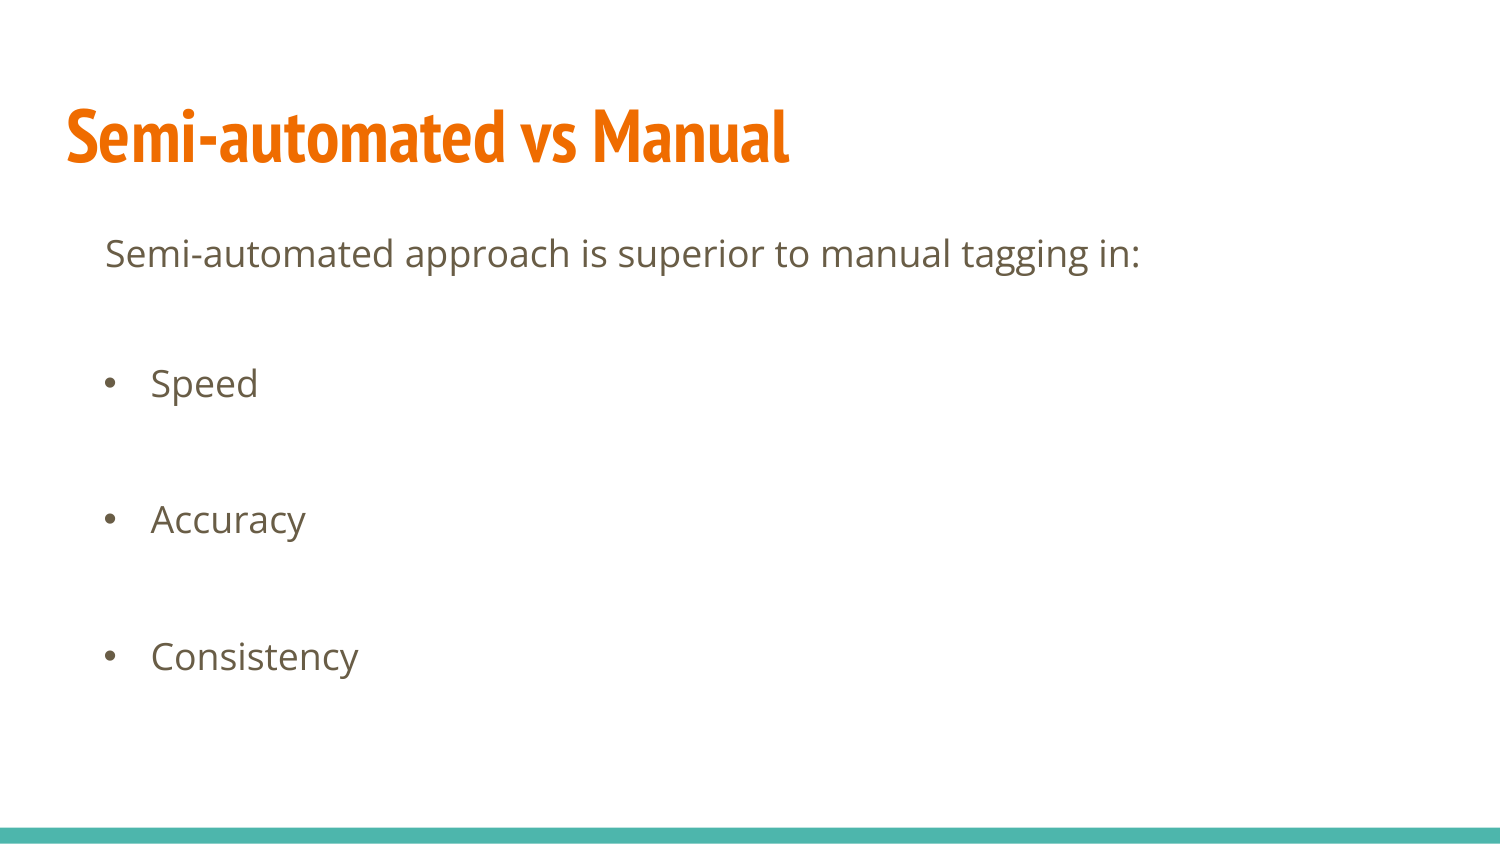

# Semi-automated vs Manual
    Semi-automated approach is superior to manual tagging in:
Speed
Accuracy
Consistency